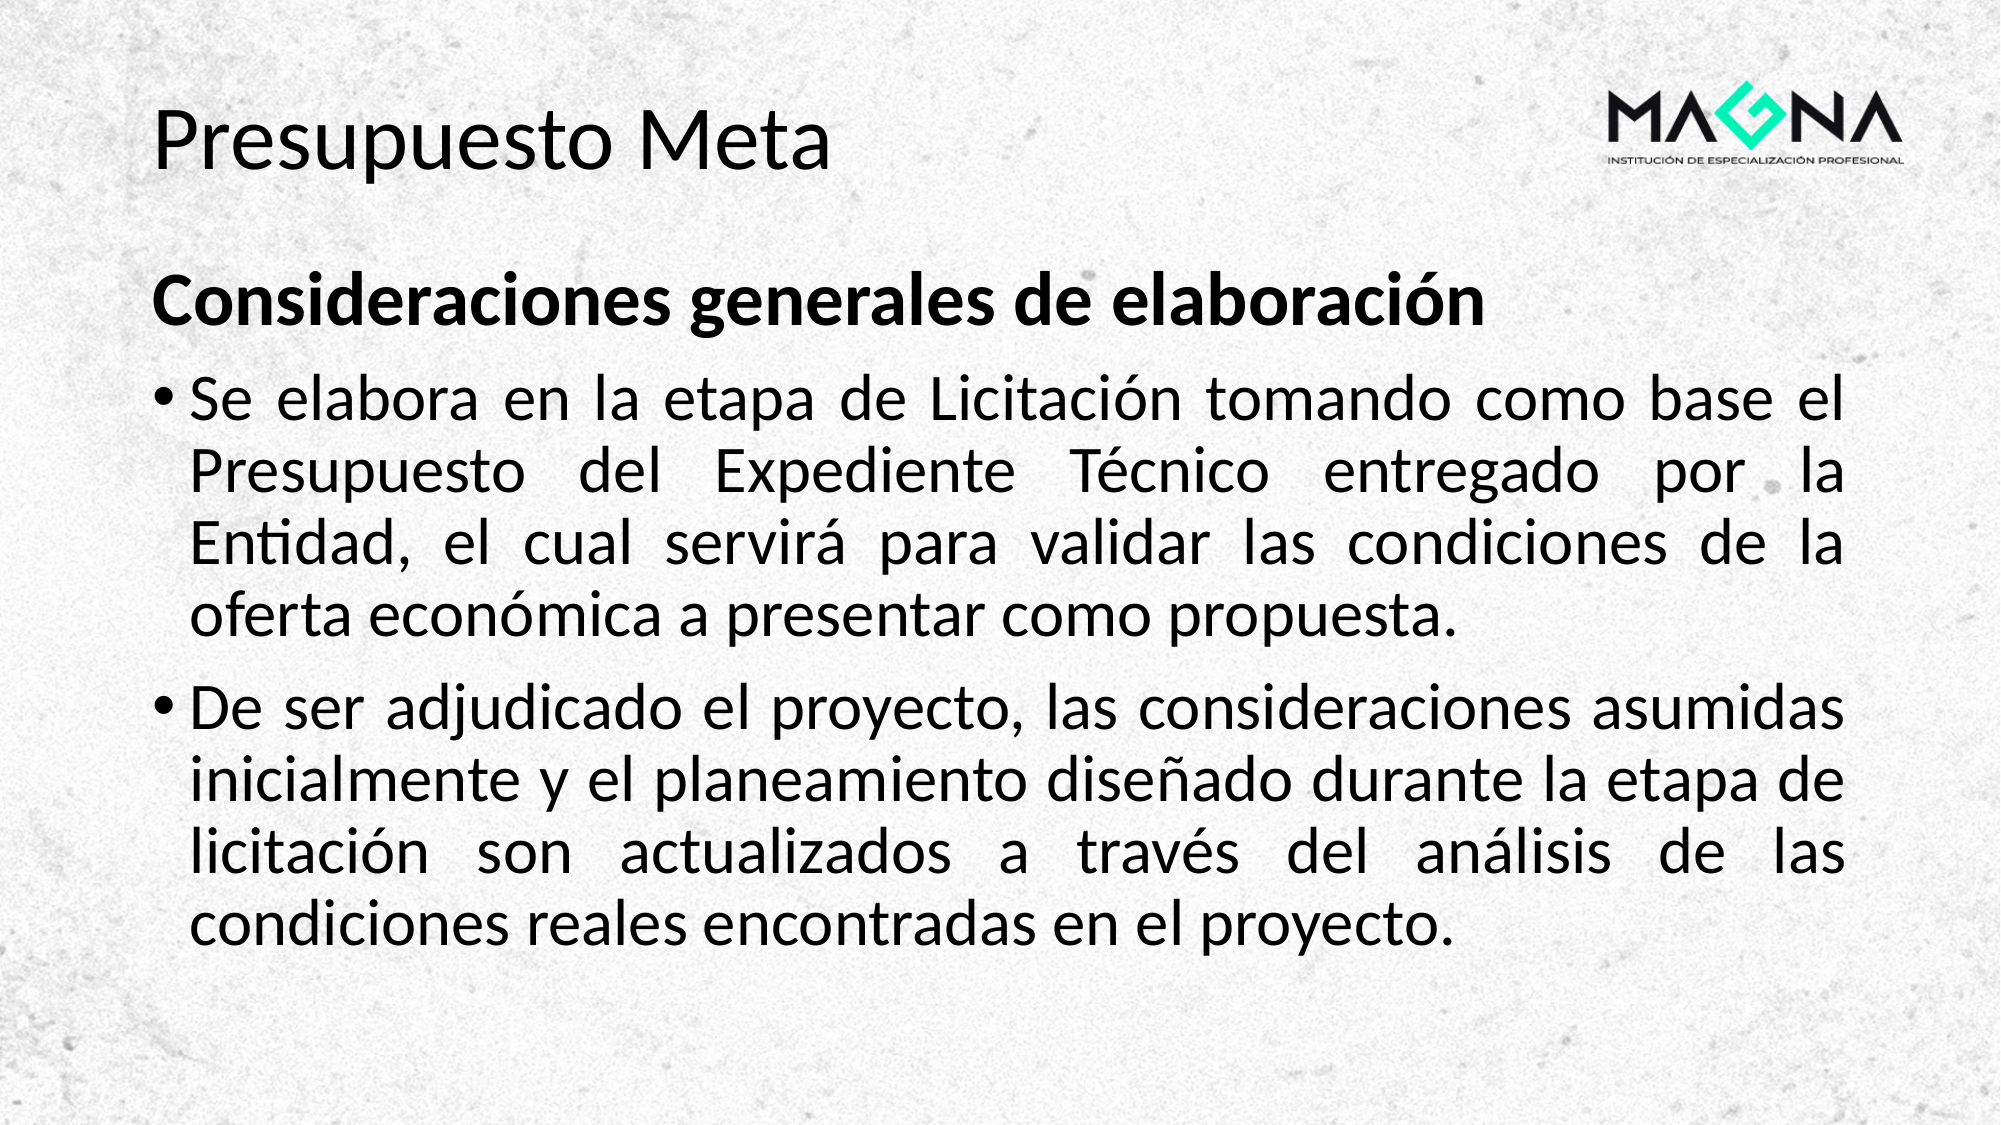

# Presupuesto Meta
Consideraciones generales de elaboración
Se elabora en la etapa de Licitación tomando como base el Presupuesto del Expediente Técnico entregado por la Entidad, el cual servirá para validar las condiciones de la oferta económica a presentar como propuesta.
De ser adjudicado el proyecto, las consideraciones asumidas inicialmente y el planeamiento diseñado durante la etapa de licitación son actualizados a través del análisis de las condiciones reales encontradas en el proyecto.